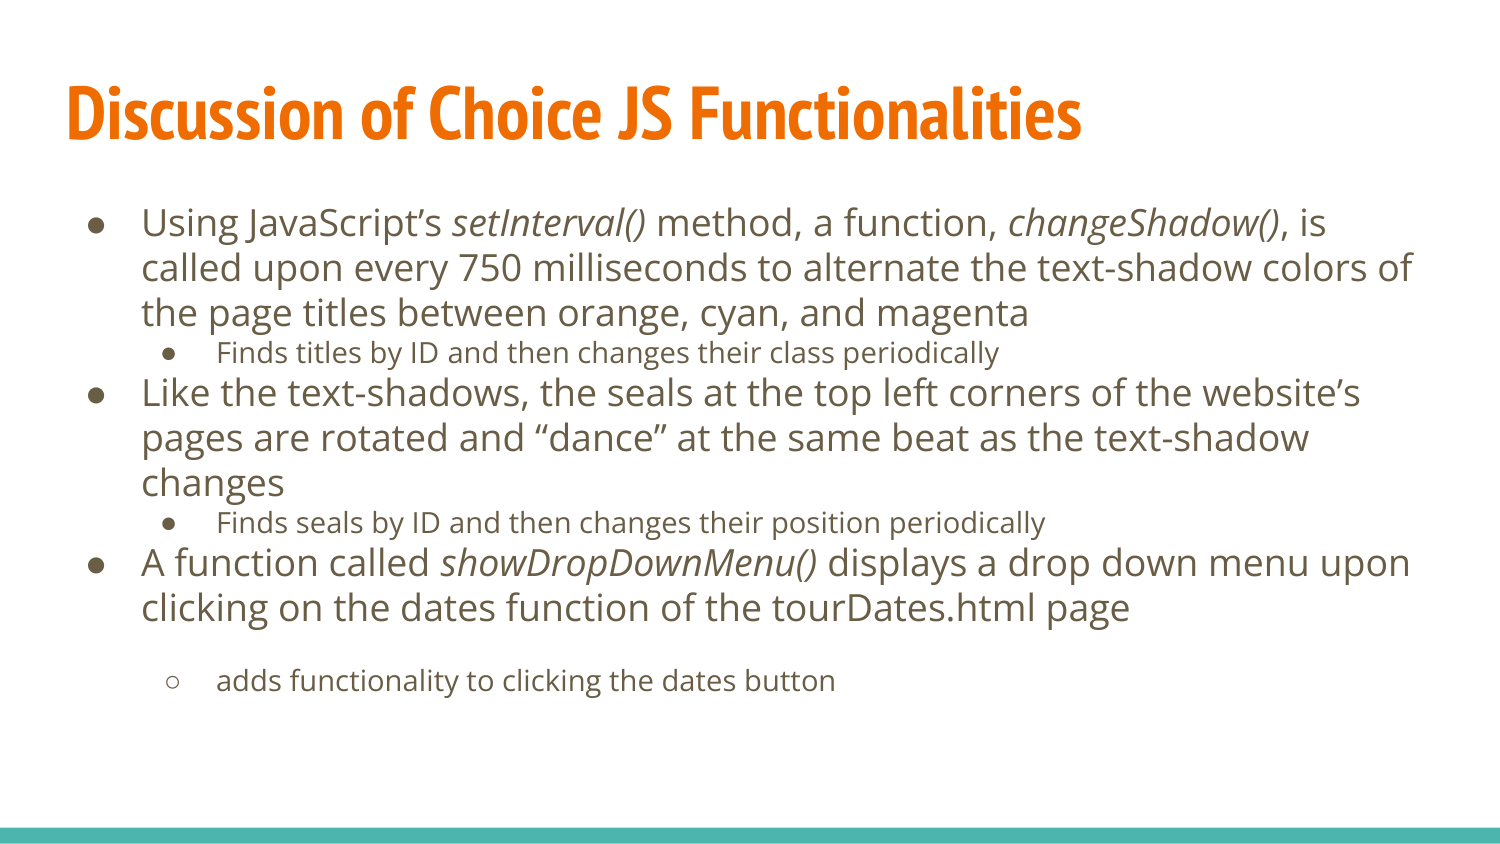

# Discussion of Choice JS Functionalities
Using JavaScript’s setInterval() method, a function, changeShadow(), is called upon every 750 milliseconds to alternate the text-shadow colors of the page titles between orange, cyan, and magenta
Finds titles by ID and then changes their class periodically
Like the text-shadows, the seals at the top left corners of the website’s pages are rotated and “dance” at the same beat as the text-shadow changes
Finds seals by ID and then changes their position periodically
A function called showDropDownMenu() displays a drop down menu upon clicking on the dates function of the tourDates.html page
adds functionality to clicking the dates button